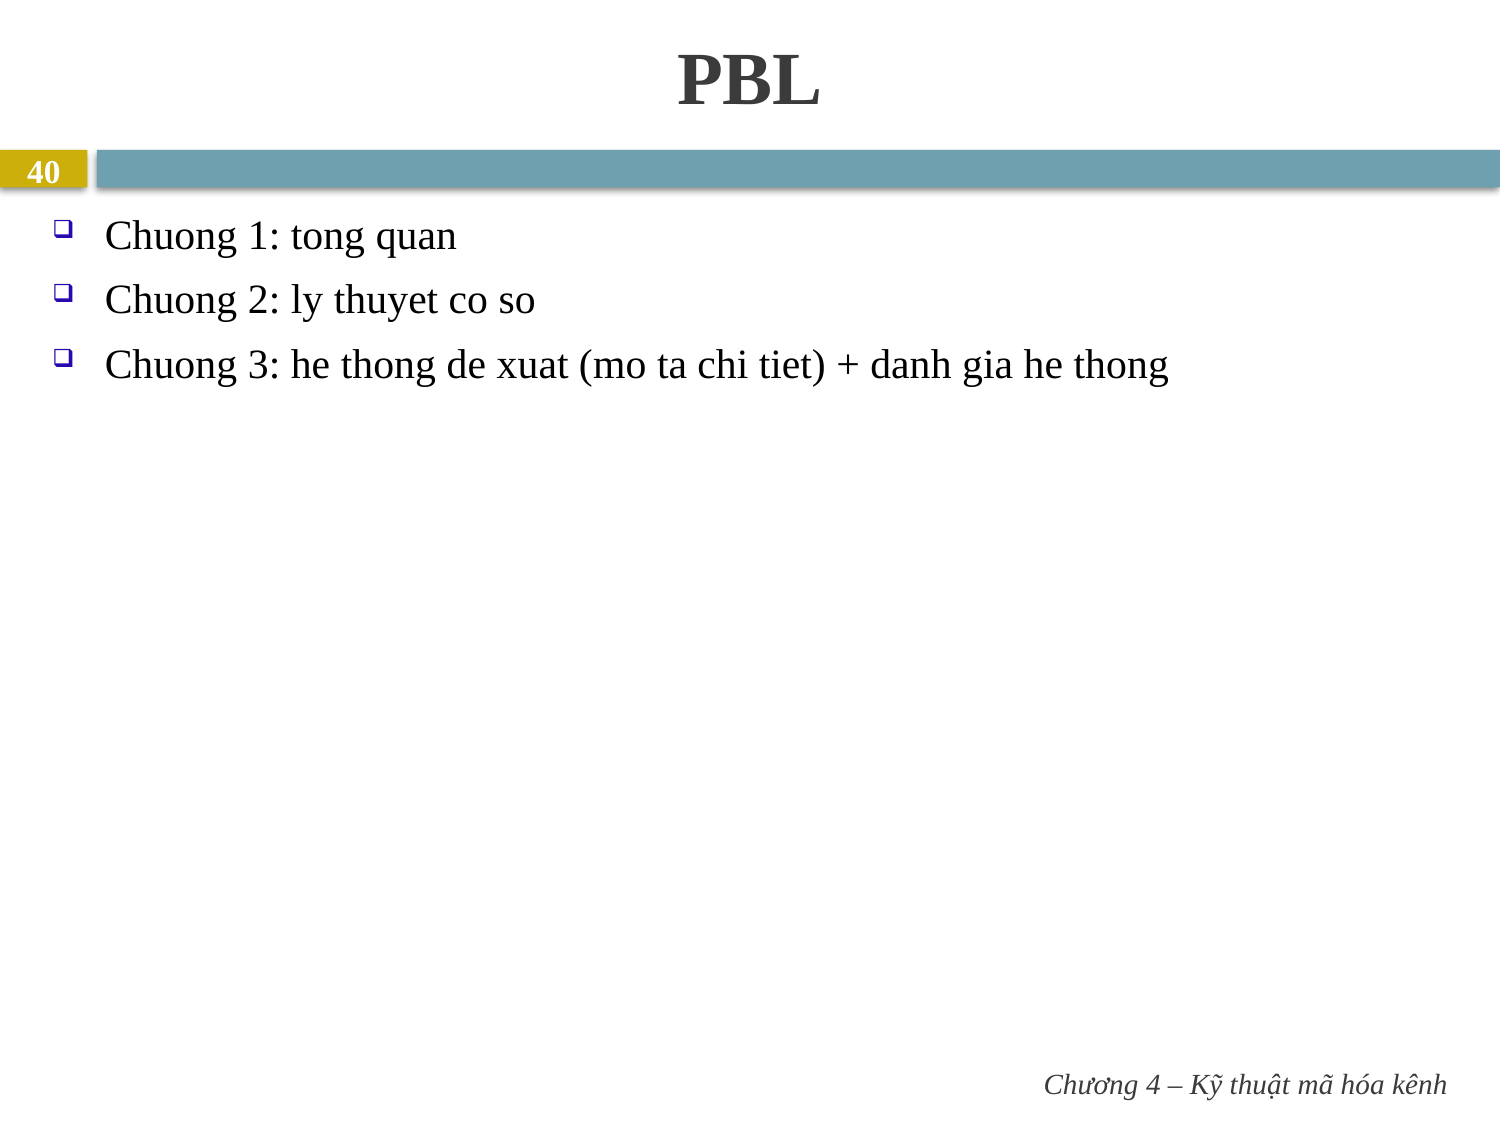

# PBL
40
Chuong 1: tong quan
Chuong 2: ly thuyet co so
Chuong 3: he thong de xuat (mo ta chi tiet) + danh gia he thong
Chương 4 – Kỹ thuật mã hóa kênh